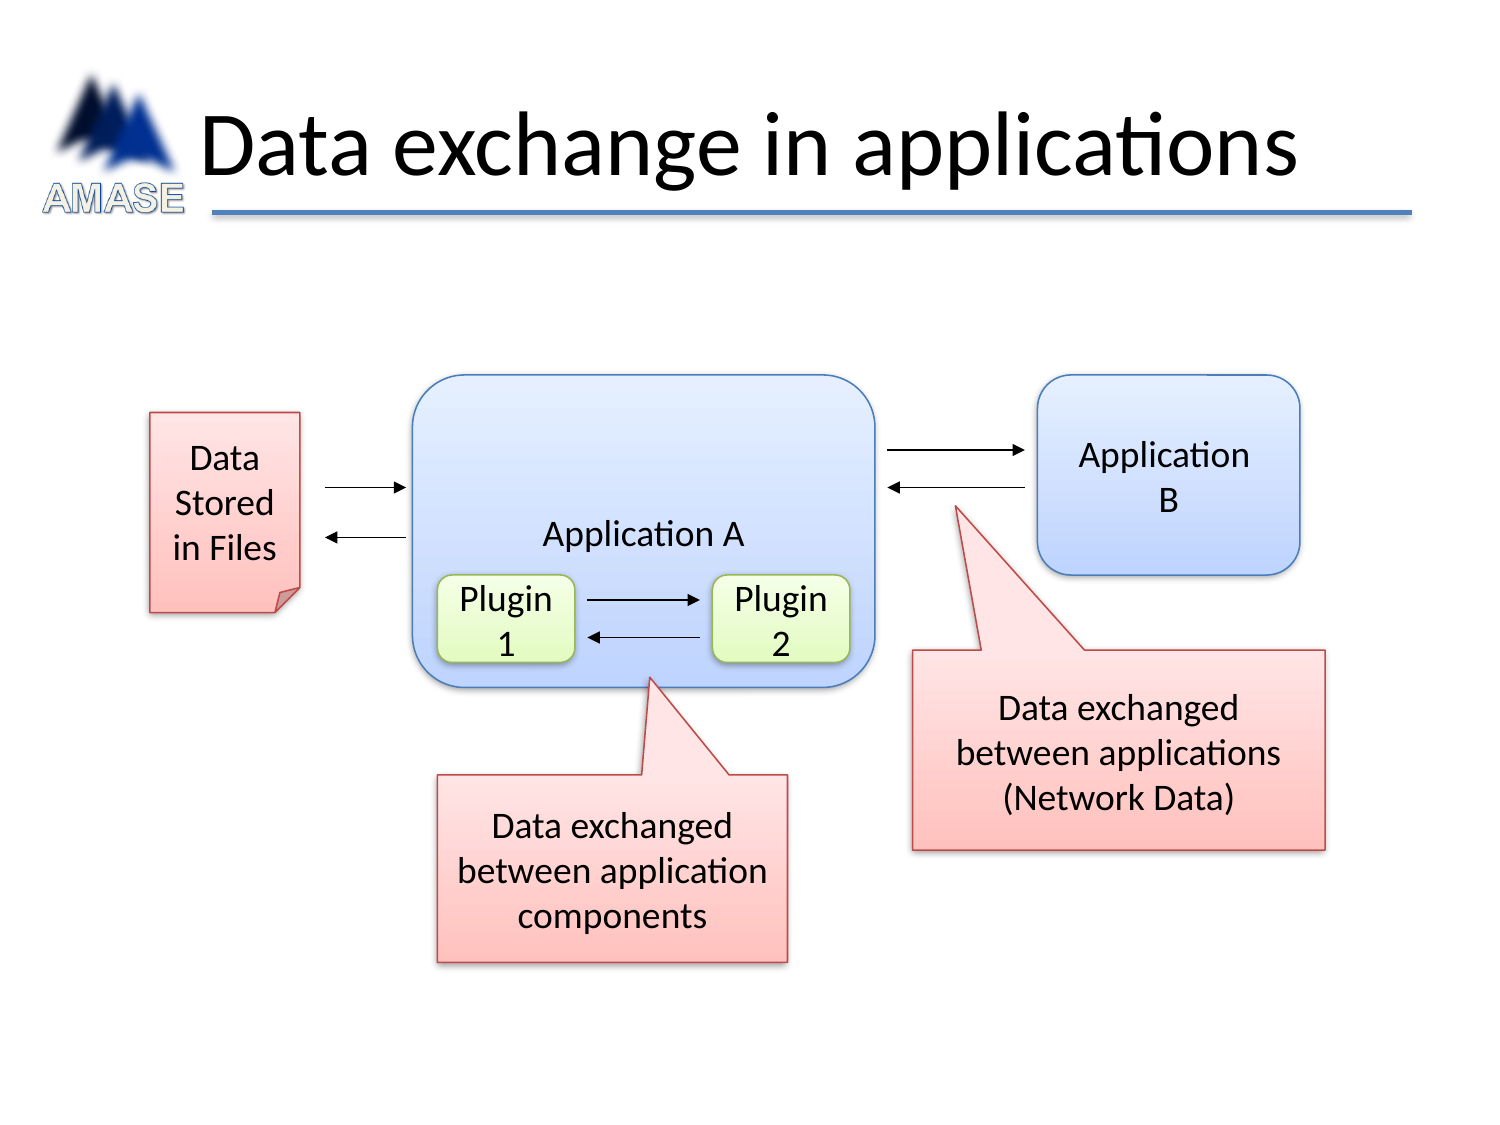

# Data exchange in applications
Application A
Application
B
Data Stored in Files
Plugin
1
Plugin
2
Data exchanged between applications
(Network Data)
Data exchanged between application components